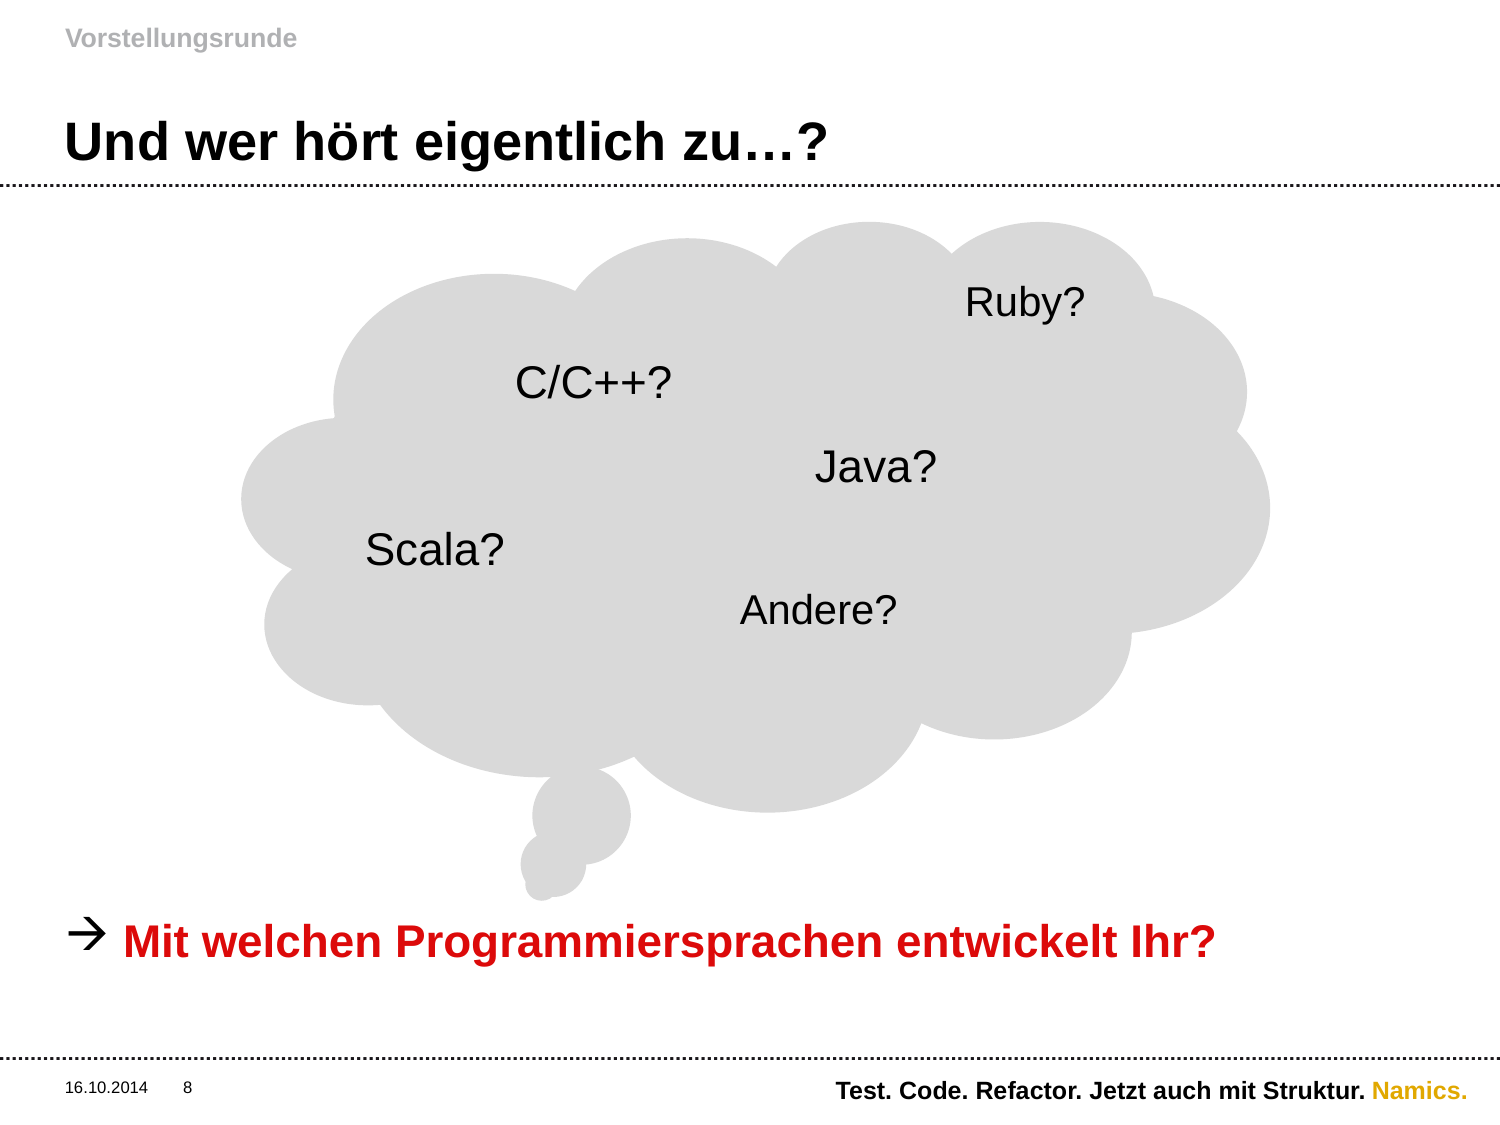

Vorstellungsrunde
# Und wer hört eigentlich zu…?

			Ruby?
			C/C++?
					Java?
		Scala?
		Andere?

Mit welchen Programmiersprachen entwickelt Ihr?

Test. Code. Refactor. Jetzt auch mit Struktur.
16.10.2014
8